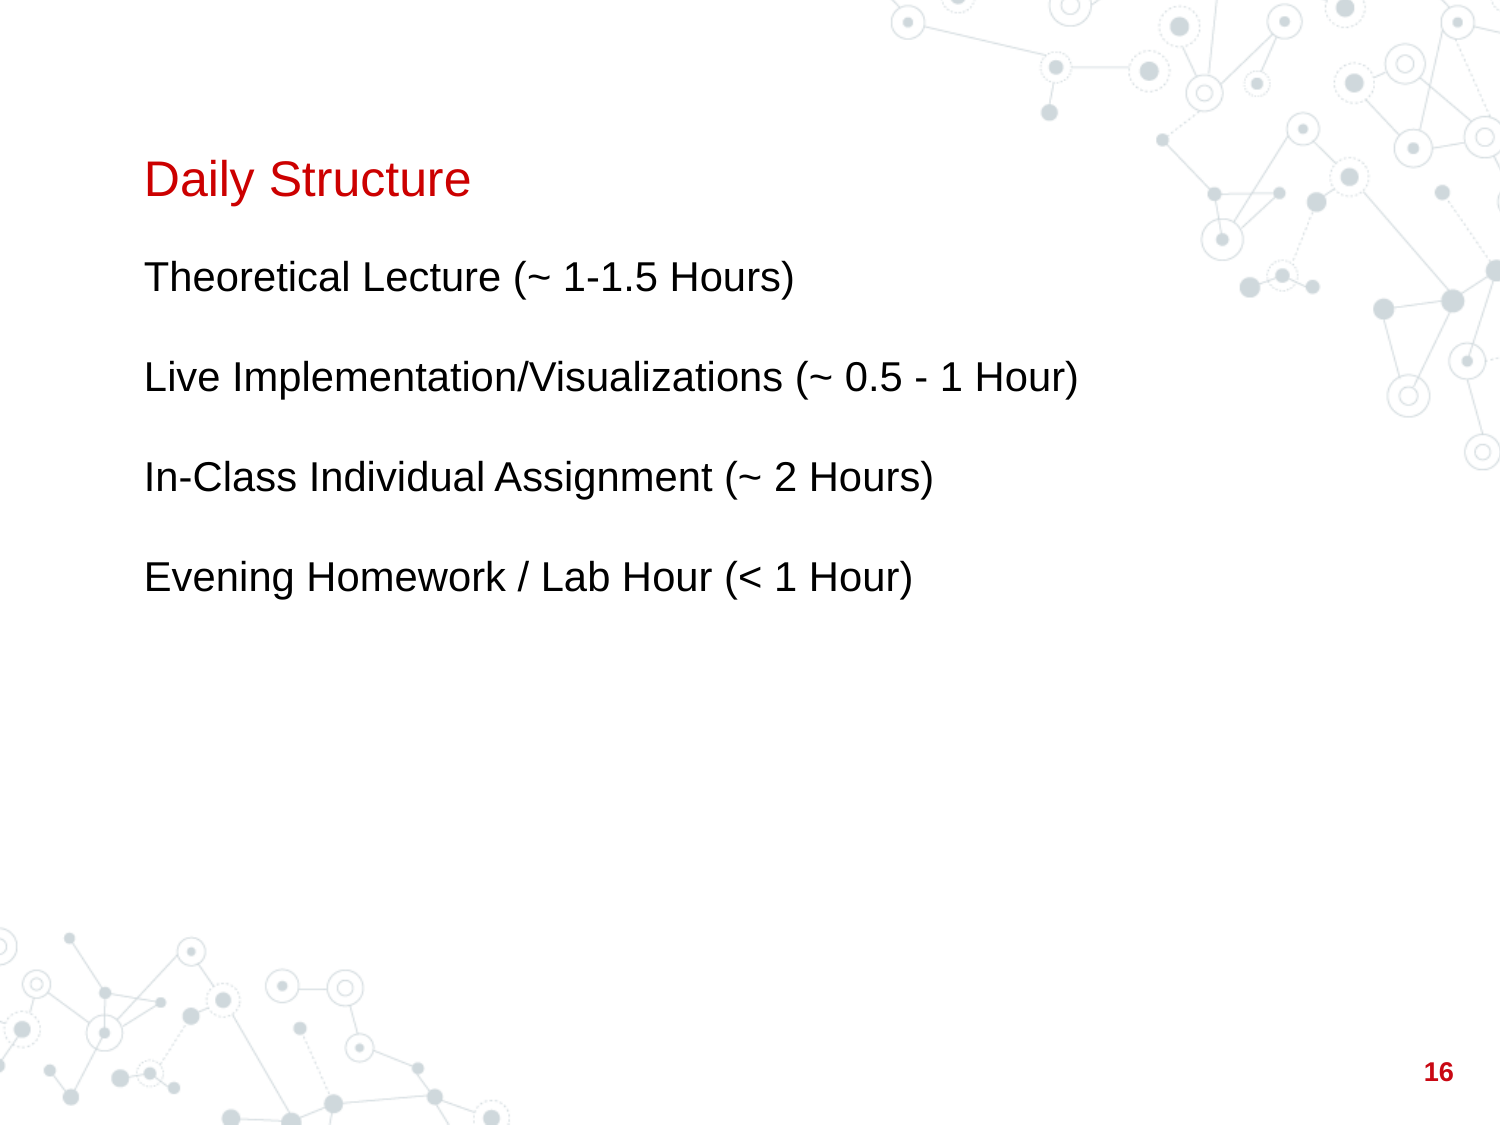

# Daily Structure
Theoretical Lecture (~ 1-1.5 Hours)

Live Implementation/Visualizations (~ 0.5 - 1 Hour)

In-Class Individual Assignment (~ 2 Hours)

Evening Homework / Lab Hour (< 1 Hour)

16